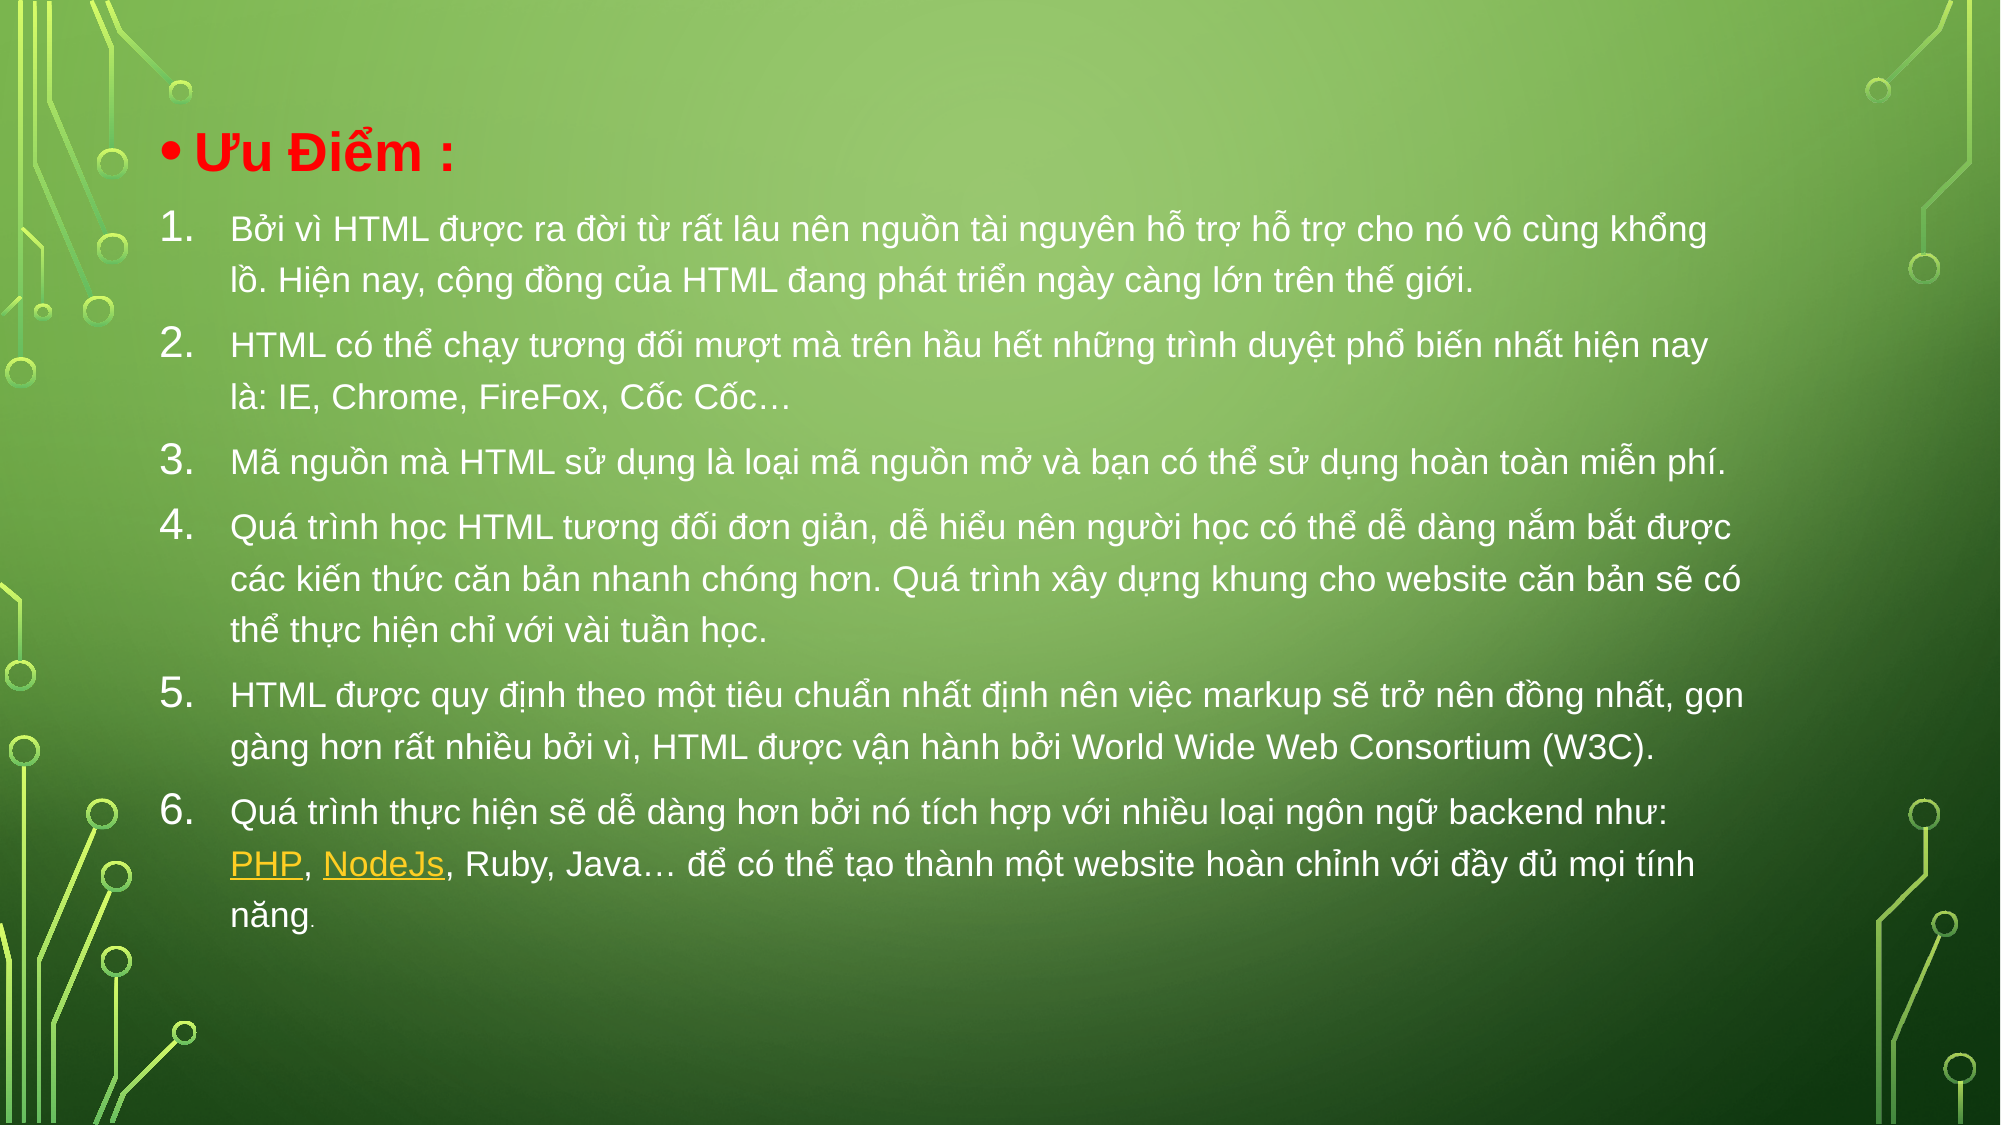

Ưu Điểm :
Bởi vì HTML được ra đời từ rất lâu nên nguồn tài nguyên hỗ trợ hỗ trợ cho nó vô cùng khổng lồ. Hiện nay, cộng đồng của HTML đang phát triển ngày càng lớn trên thế giới.
HTML có thể chạy tương đối mượt mà trên hầu hết những trình duyệt phổ biến nhất hiện nay là: IE, Chrome, FireFox, Cốc Cốc…
Mã nguồn mà HTML sử dụng là loại mã nguồn mở và bạn có thể sử dụng hoàn toàn miễn phí.
Quá trình học HTML tương đối đơn giản, dễ hiểu nên người học có thể dễ dàng nắm bắt được các kiến thức căn bản nhanh chóng hơn. Quá trình xây dựng khung cho website căn bản sẽ có thể thực hiện chỉ với vài tuần học.
HTML được quy định theo một tiêu chuẩn nhất định nên việc markup sẽ trở nên đồng nhất, gọn gàng hơn rất nhiều bởi vì, HTML được vận hành bởi World Wide Web Consortium (W3C).
Quá trình thực hiện sẽ dễ dàng hơn bởi nó tích hợp với nhiều loại ngôn ngữ backend như: PHP, NodeJs, Ruby, Java… để có thể tạo thành một website hoàn chỉnh với đầy đủ mọi tính năng.